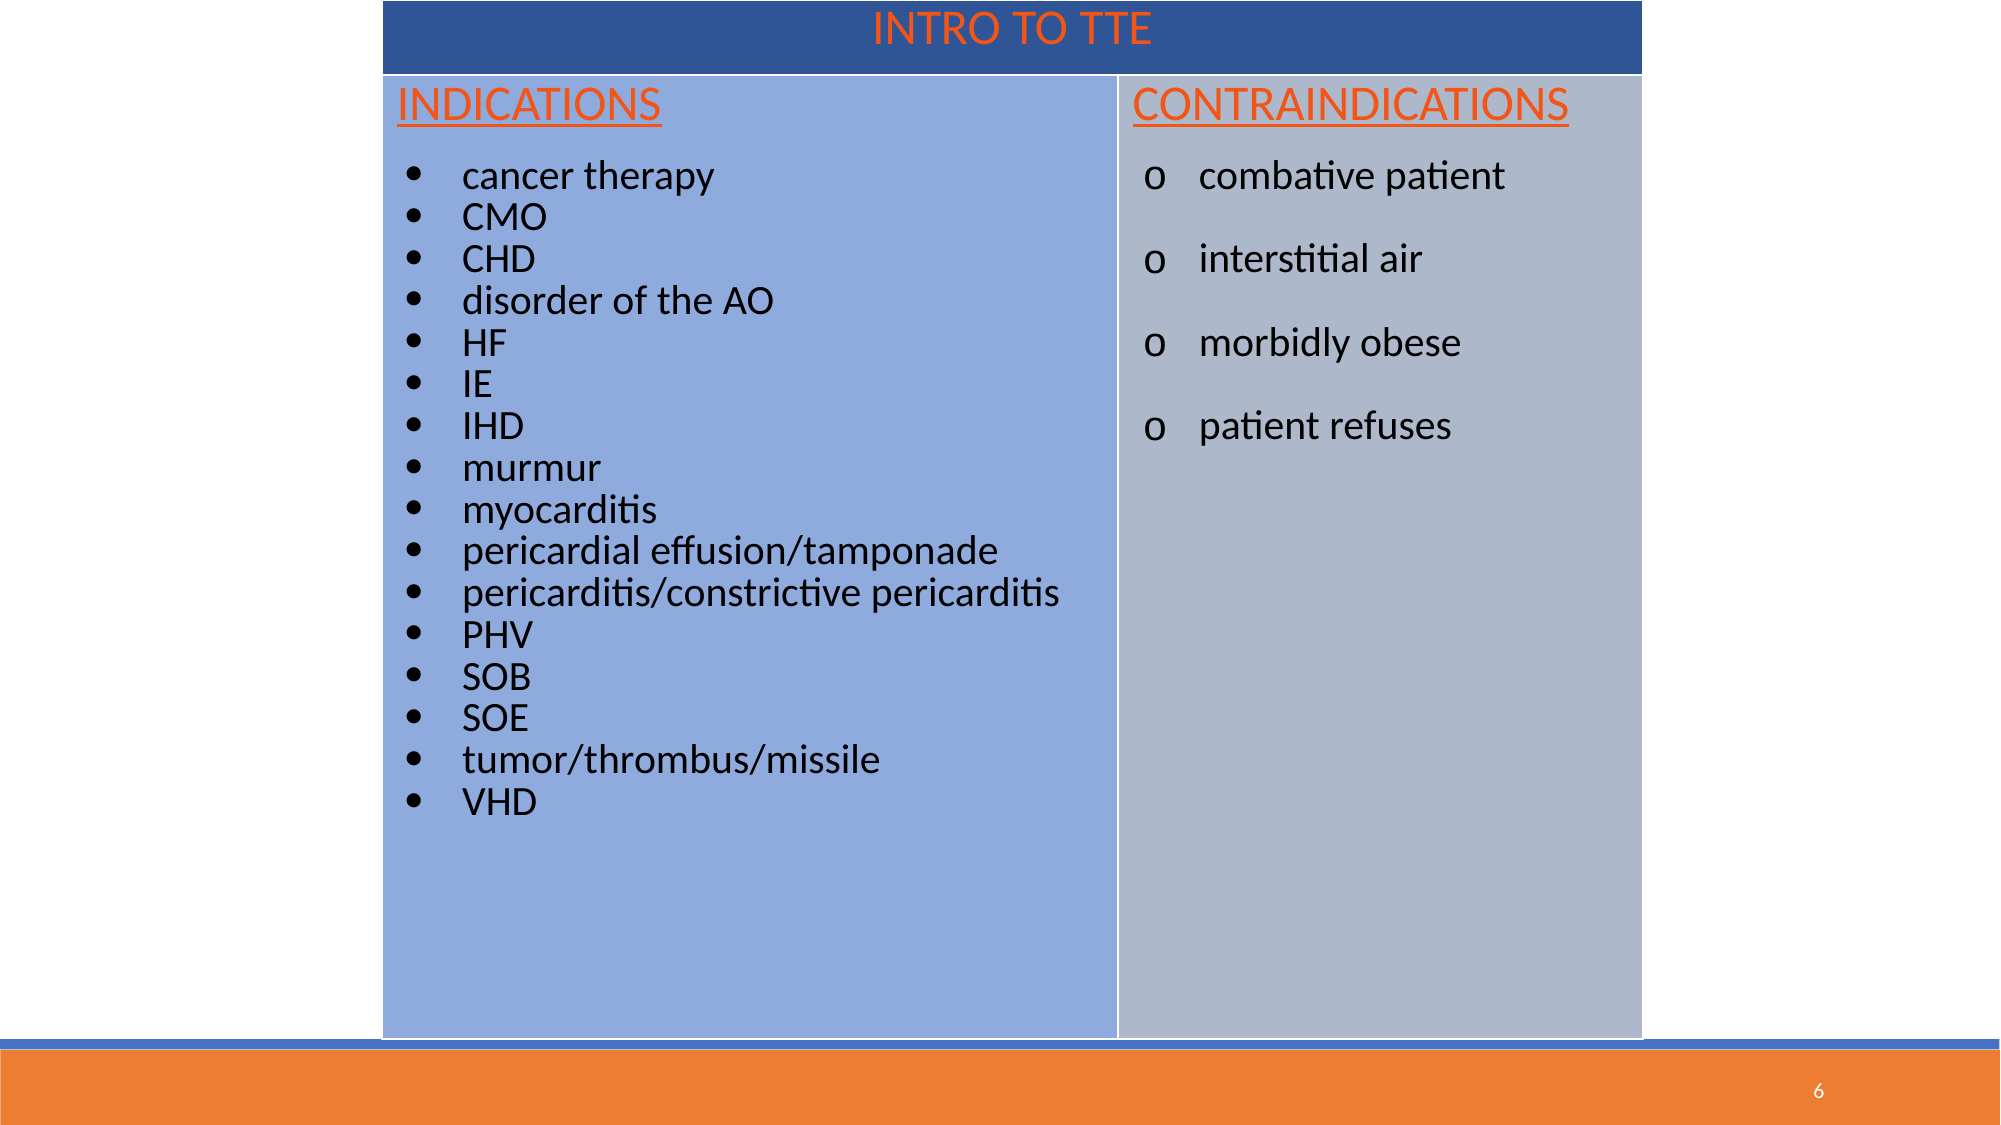

| INTRO TO TTE |  |
| --- | --- |
| INDICATIONS   cancer therapy CMO CHD disorder of the AO HF IE IHD murmur myocarditis pericardial effusion/tamponade pericarditis/constrictive pericarditis PHV SOB SOE tumor/thrombus/missile VHD | CONTRAINDICATIONS   combative patient interstitial air morbidly obese patient refuses |
6